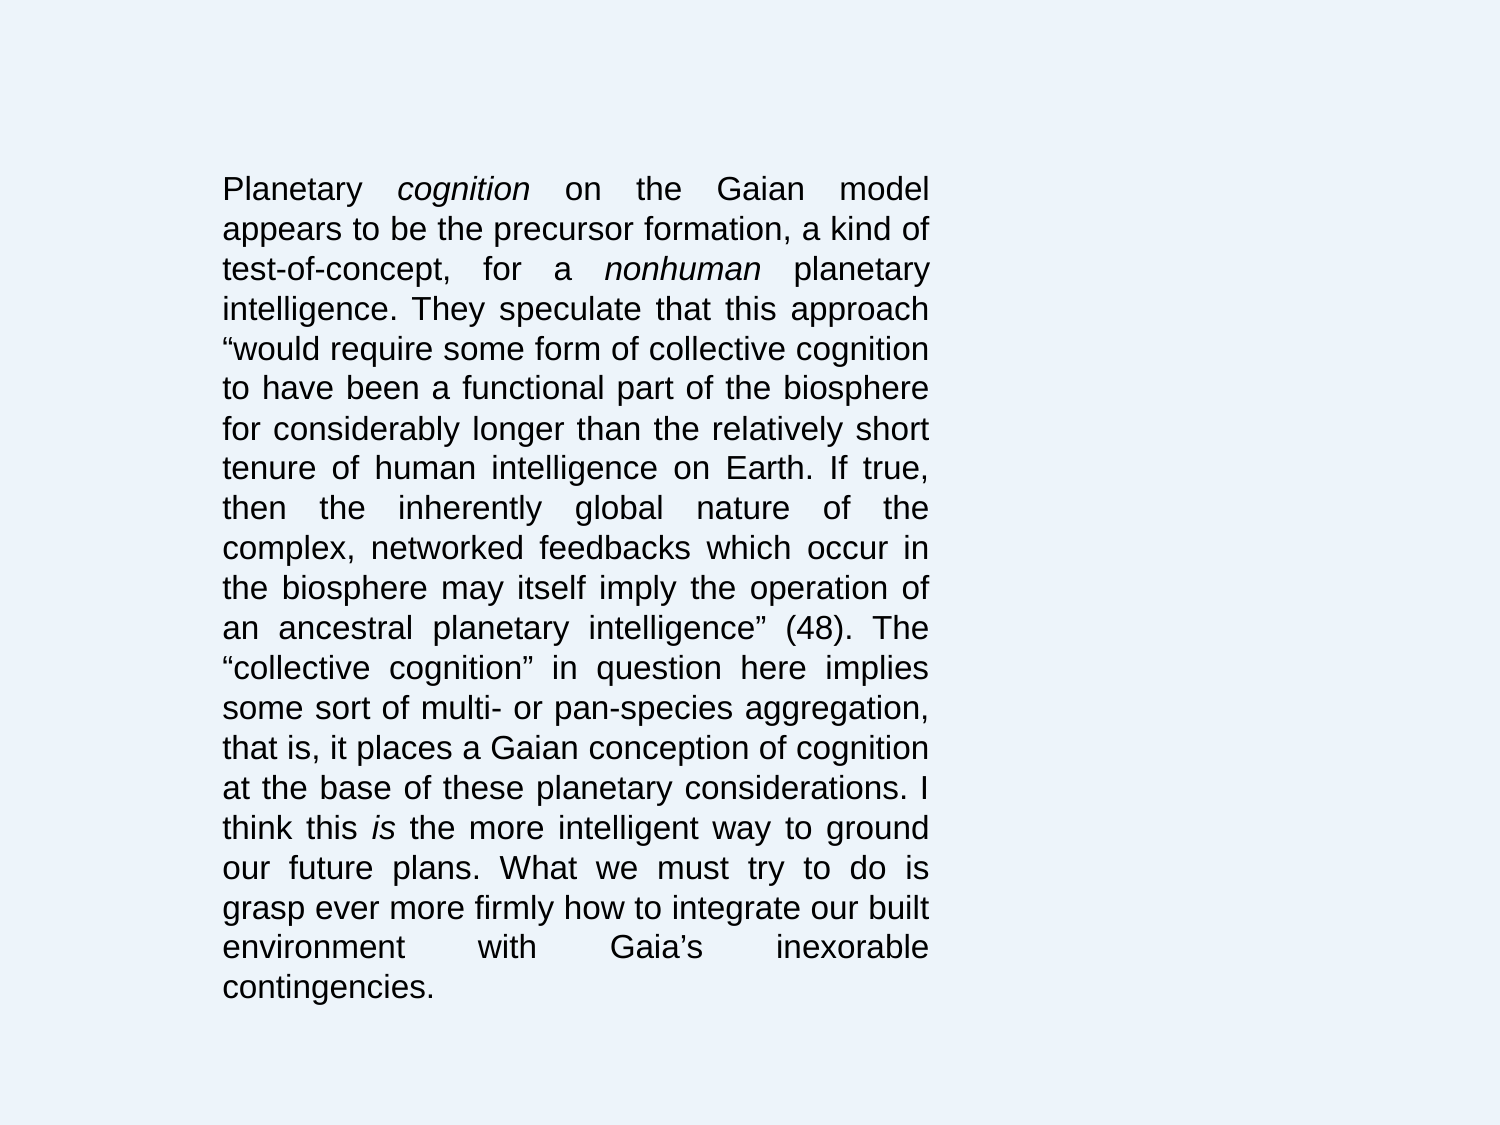

Planetary cognition on the Gaian model appears to be the precursor formation, a kind of test-of-concept, for a nonhuman planetary intelligence. They speculate that this approach “would require some form of collective cognition to have been a functional part of the biosphere for considerably longer than the relatively short tenure of human intelligence on Earth. If true, then the inherently global nature of the complex, networked feedbacks which occur in the biosphere may itself imply the operation of an ancestral planetary intelligence” (48). The “collective cognition” in question here implies some sort of multi- or pan-species aggregation, that is, it places a Gaian conception of cognition at the base of these planetary considerations. I think this is the more intelligent way to ground our future plans. What we must try to do is grasp ever more firmly how to integrate our built environment with Gaia’s inexorable contingencies.